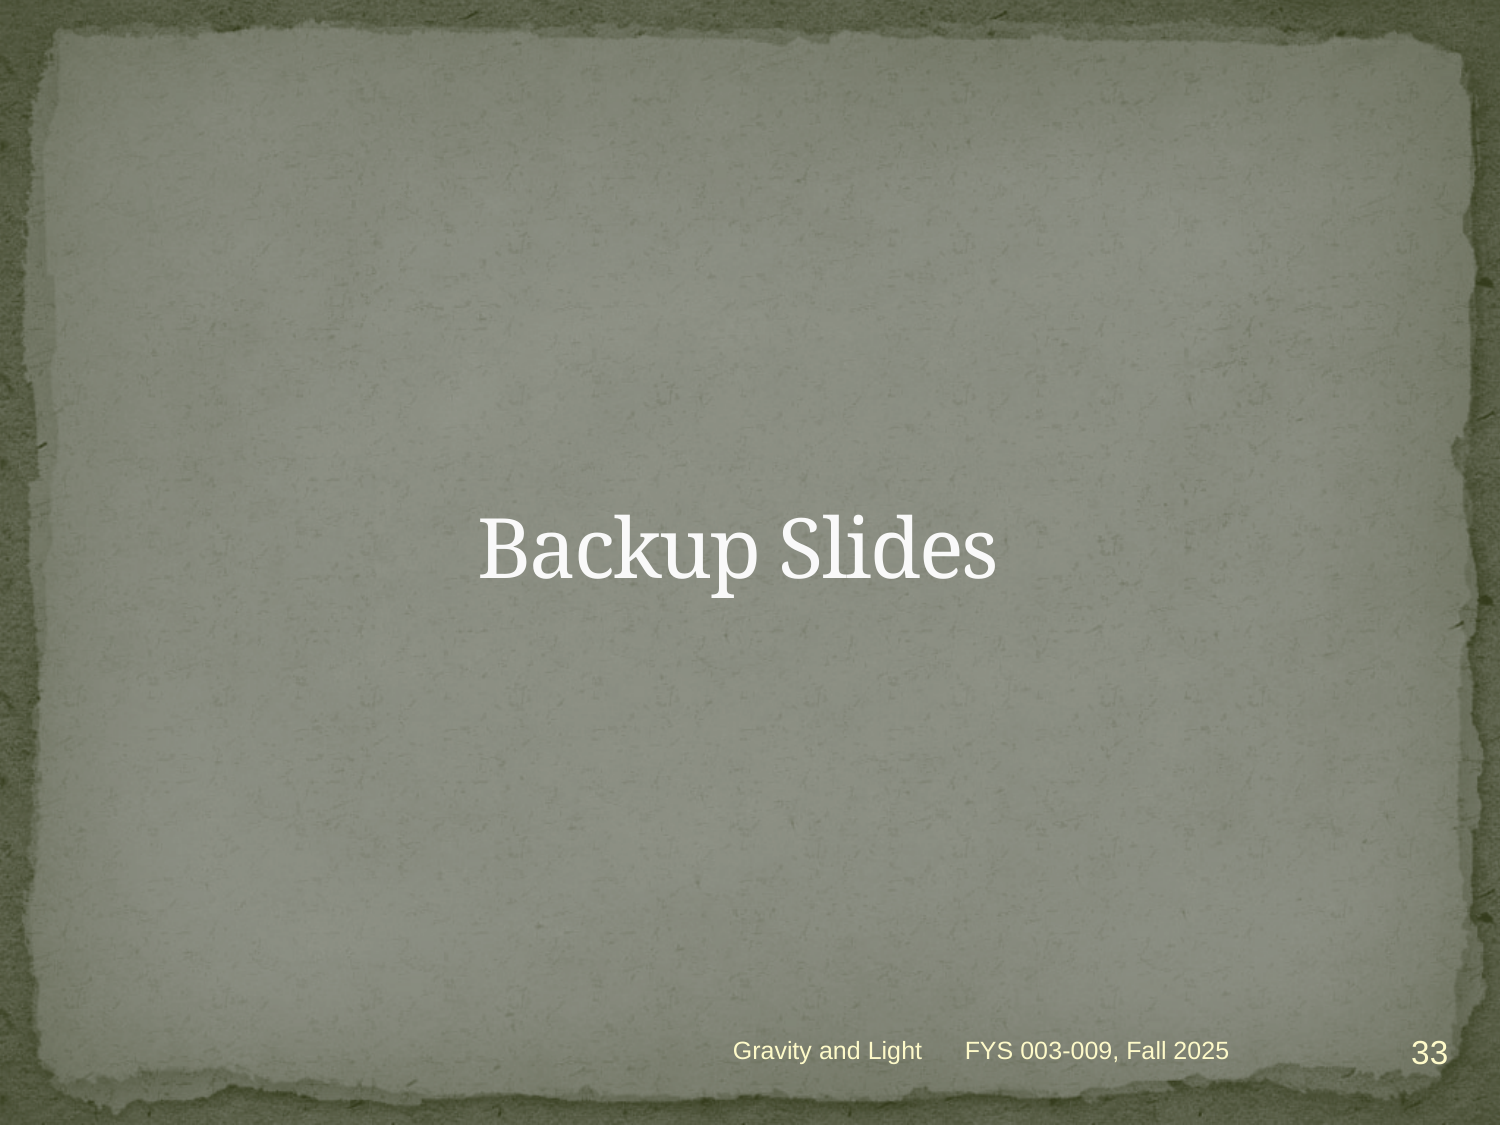

# Backup Slides
33
Gravity and Light
FYS 003-009, Fall 2025